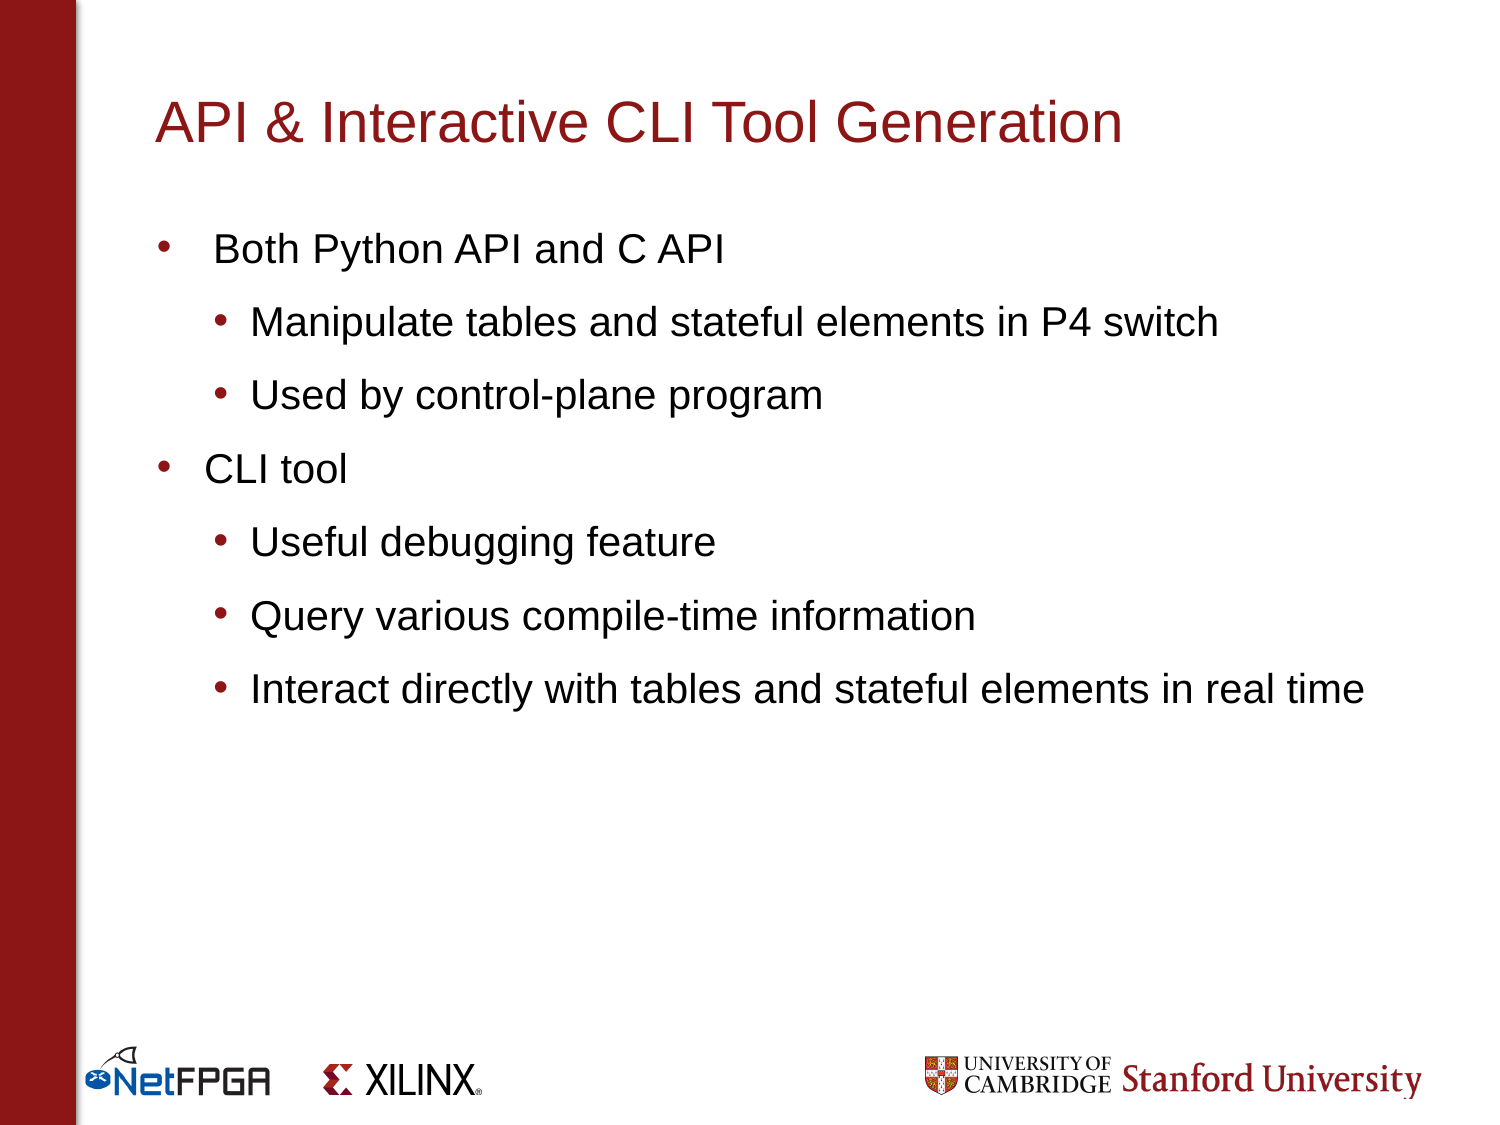

# API & Interactive CLI Tool Generation
Both Python API and C API
Manipulate tables and stateful elements in P4 switch
Used by control-plane program
CLI tool
Useful debugging feature
Query various compile-time information
Interact directly with tables and stateful elements in real time